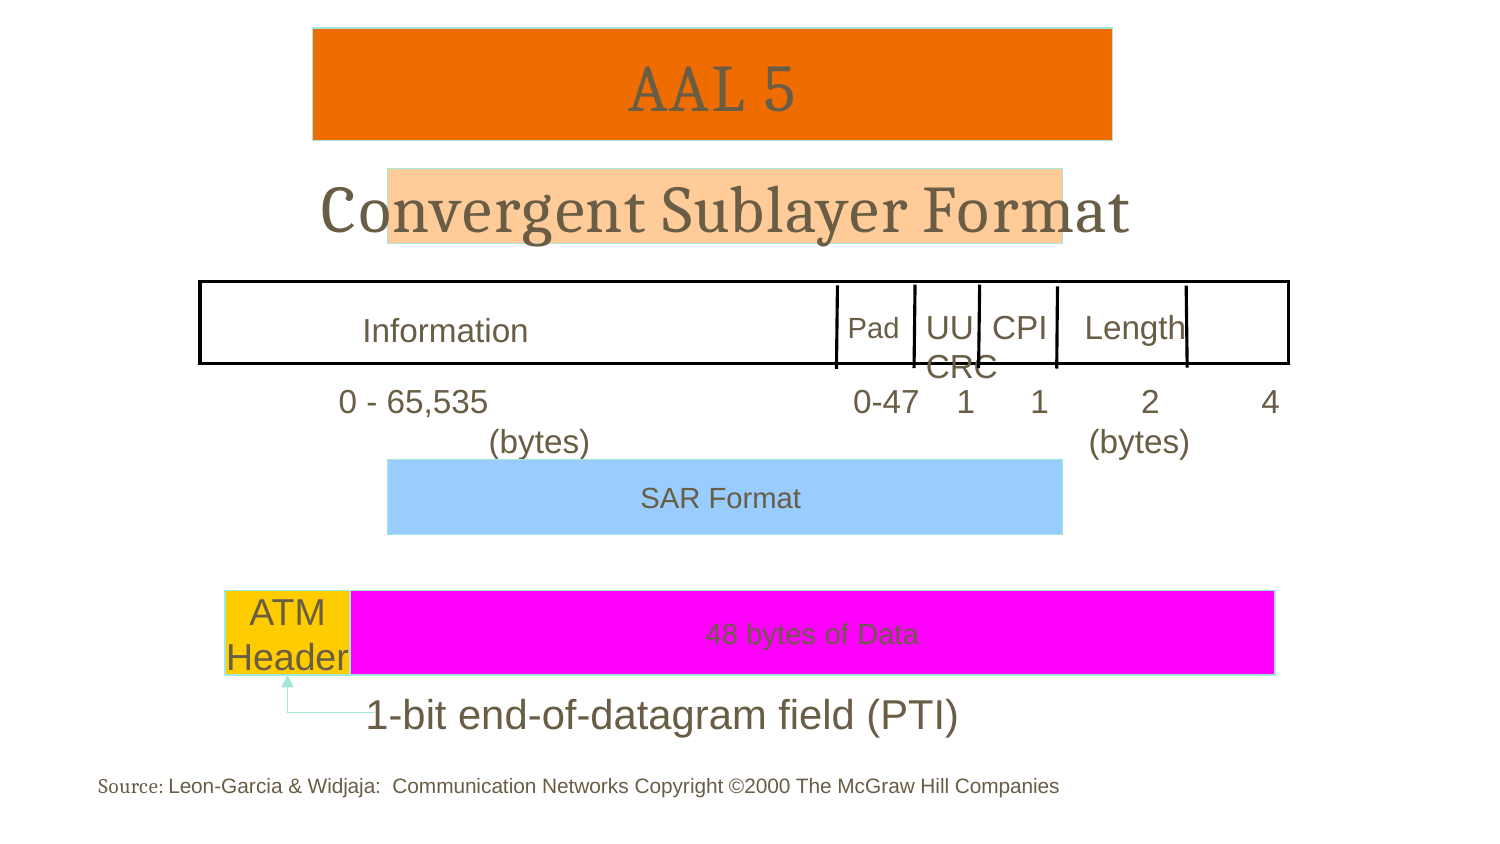

AAL 5
Convergent Sublayer Format

UU  CPI    Length   CRC
Pad
Information
	0 - 65,535                     	       0-47    1      1          2           4                      	(bytes)				(bytes)
SAR Format
ATM
Header
48 bytes of Data
1-bit end-of-datagram field (PTI)
114
Source: Leon-Garcia & Widjaja:  Communication Networks Copyright ©2000 The McGraw Hill Companies